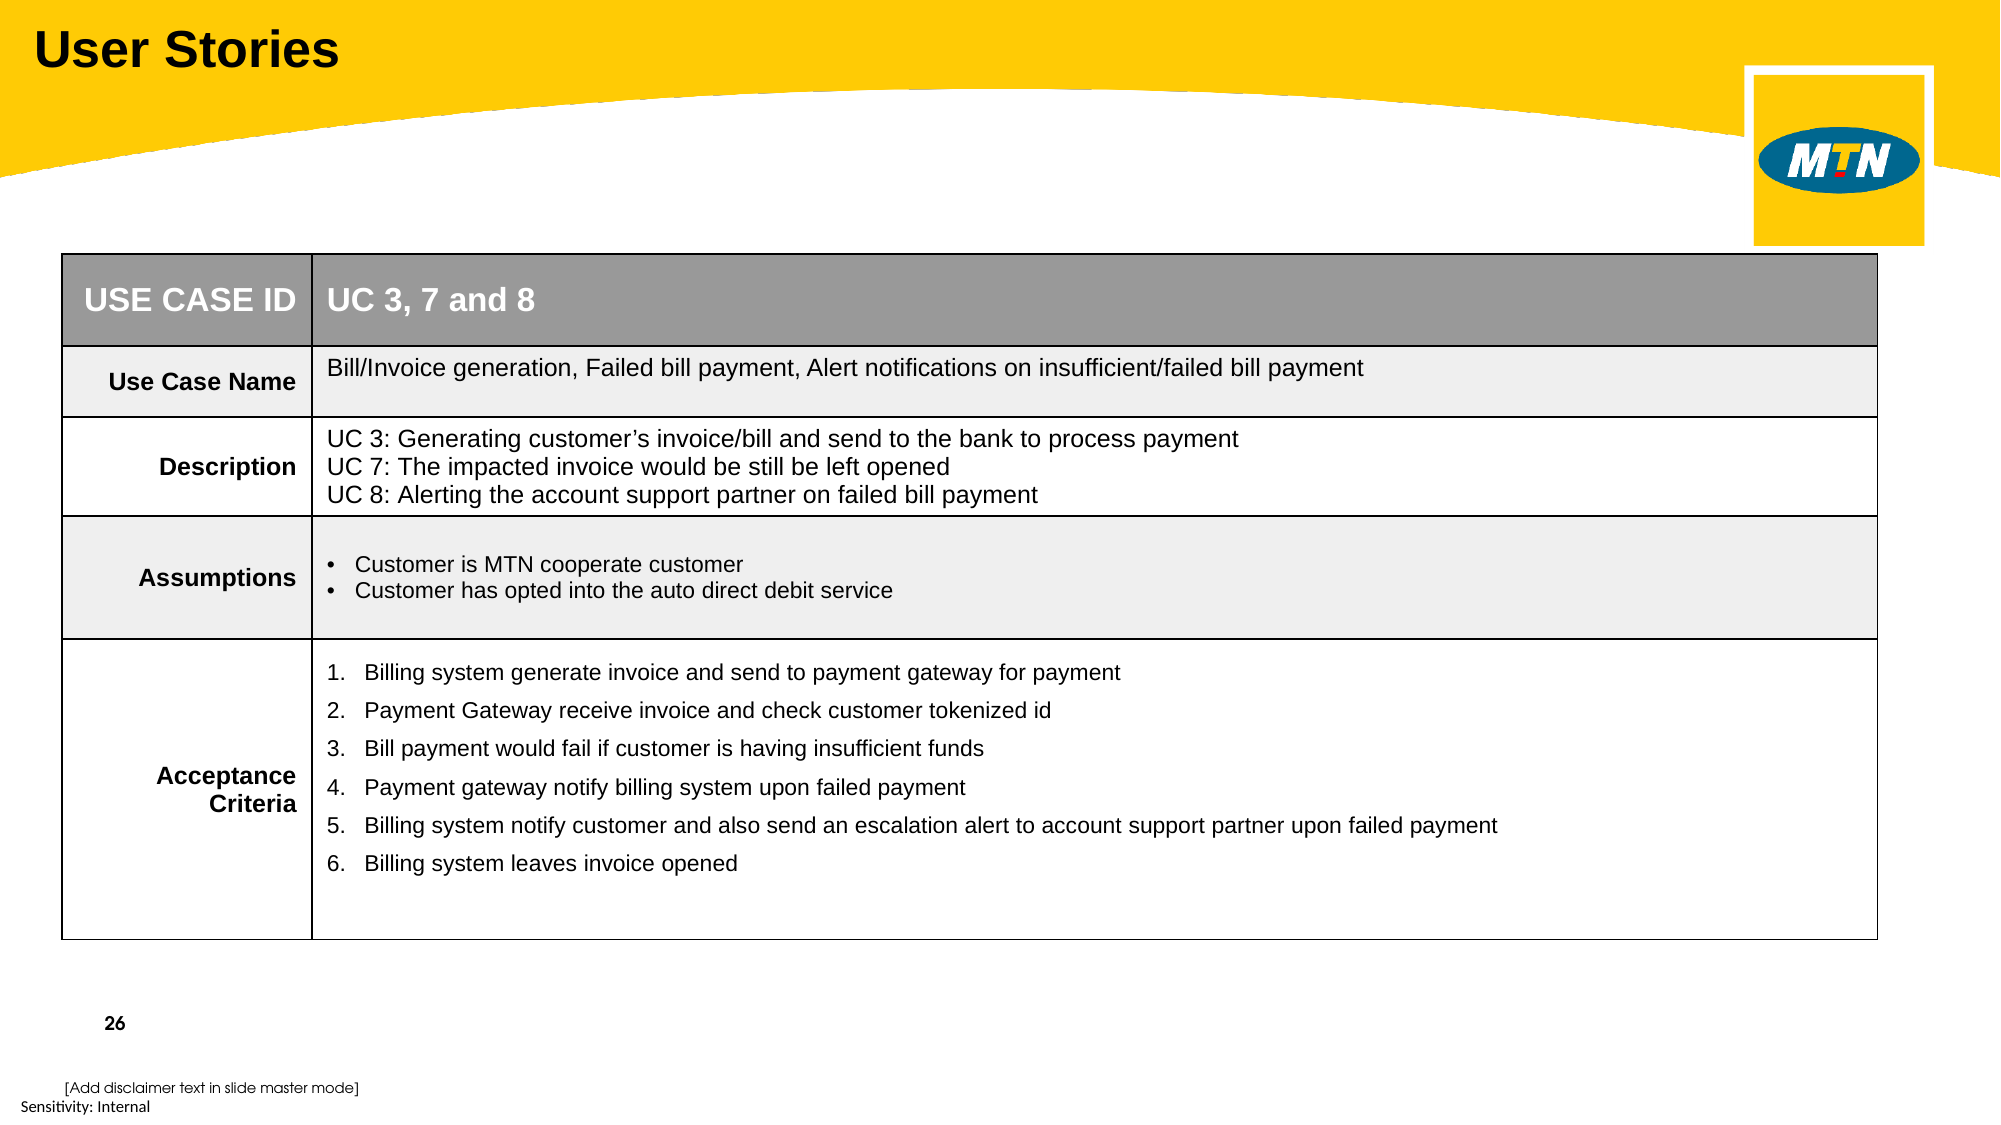

# User Stories
| USE CASE ID | UC 3, 7 and 8 |
| --- | --- |
| Use Case Name | Bill/Invoice generation, Failed bill payment, Alert notifications on insufficient/failed bill payment |
| Description | UC 3: Generating customer’s invoice/bill and send to the bank to process payment UC 7: The impacted invoice would be still be left opened UC 8: Alerting the account support partner on failed bill payment |
| Assumptions | Customer is MTN cooperate customer Customer has opted into the auto direct debit service |
| Acceptance Criteria | Billing system generate invoice and send to payment gateway for payment Payment Gateway receive invoice and check customer tokenized id Bill payment would fail if customer is having insufficient funds Payment gateway notify billing system upon failed payment Billing system notify customer and also send an escalation alert to account support partner upon failed payment Billing system leaves invoice opened |